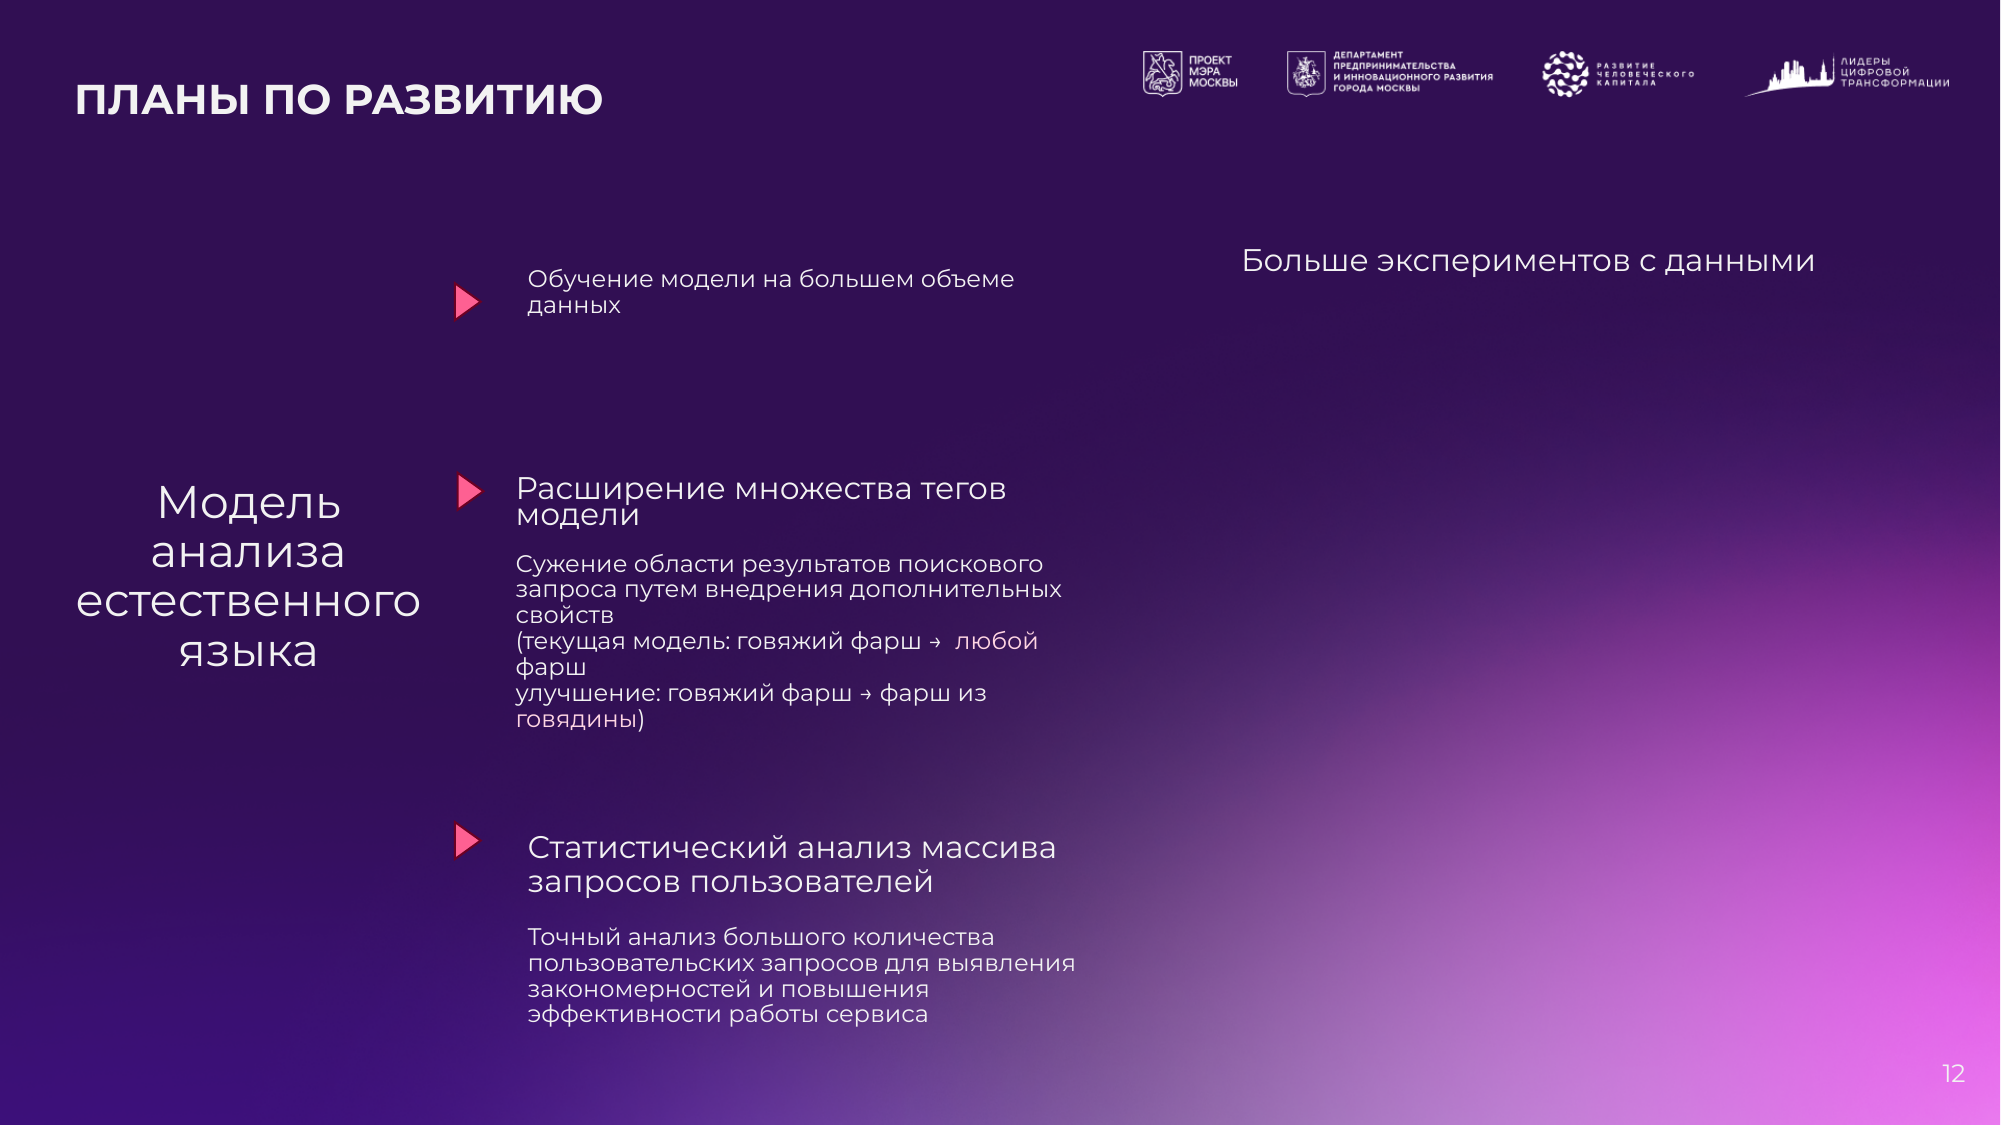

# ПЛАНЫ ПО РАЗВИТИЮ
Больше экспериментов с данными
Обучение модели на большем объеме данных

Модель анализа естественного языка
Расширение множества тегов модели

Сужение области результатов поискового запроса путем внедрения дополнительных свойств
(текущая модель: говяжий фарш →  любой фарш
улучшение: говяжий фарш → фарш из говядины)

Статистический анализ массива запросов пользователей

Точный анализ большого количества пользовательских запросов для выявления закономерностей и повышения эффективности работы сервиса

12